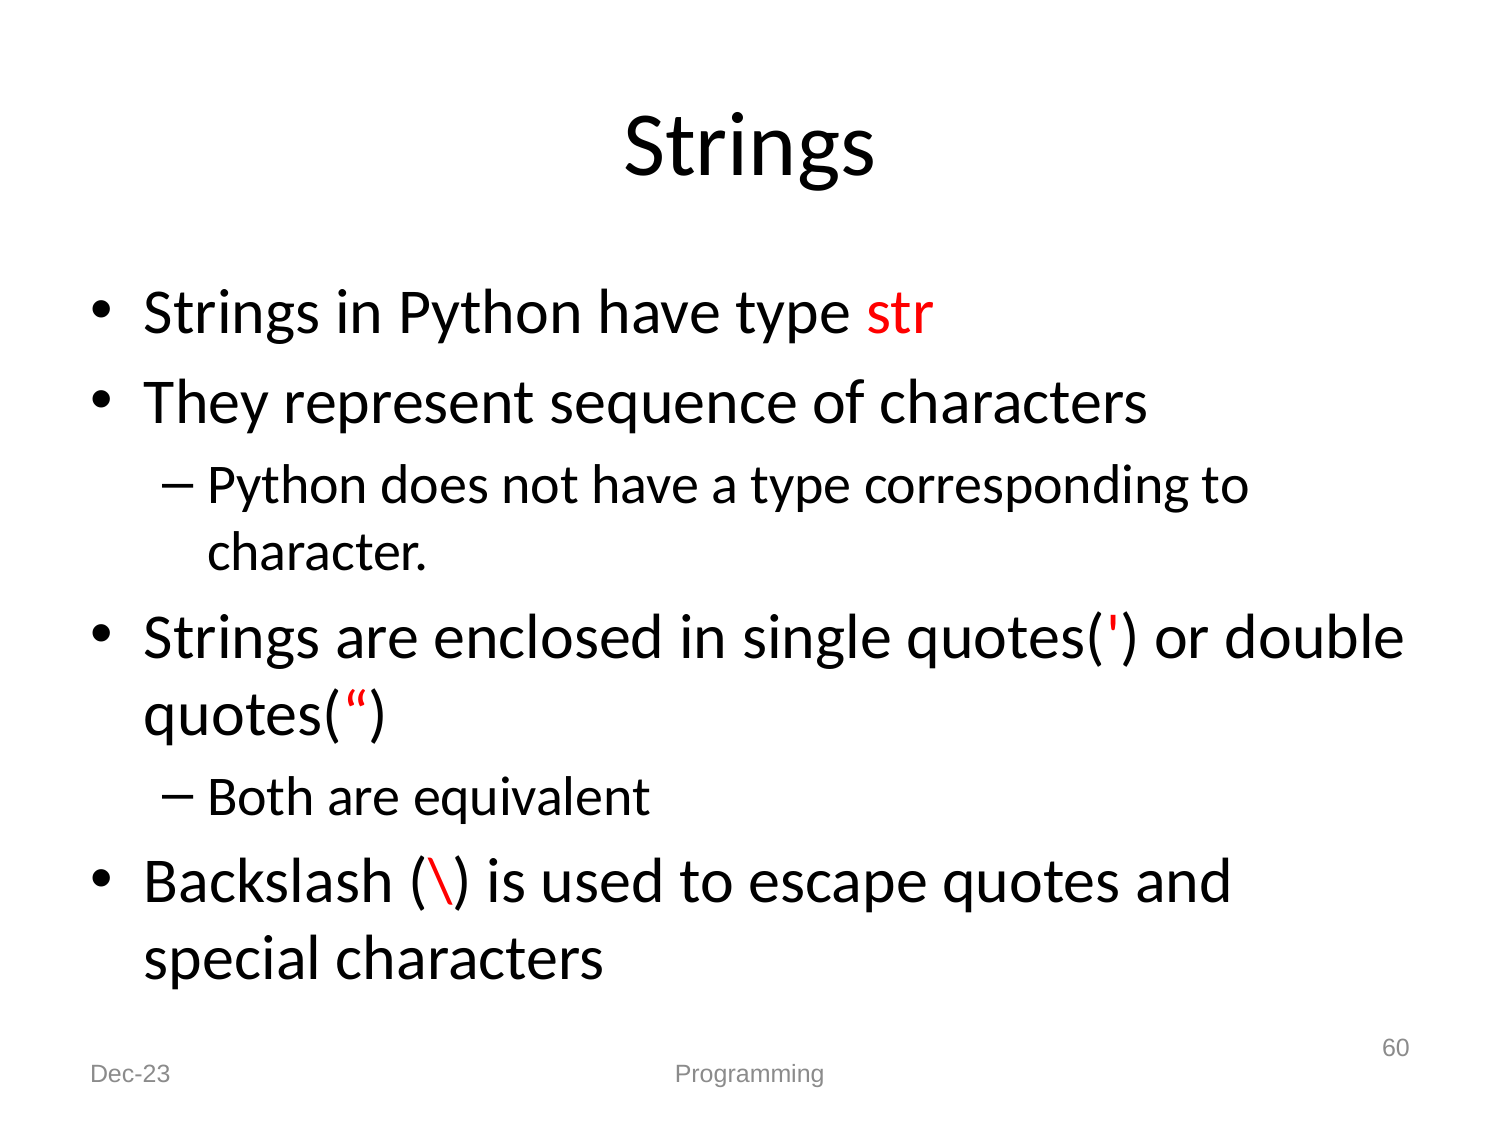

# Strings
Strings in Python have type str
They represent sequence of characters
Python does not have a type corresponding to character.
Strings are enclosed in single quotes(') or double quotes(“)
Both are equivalent
Backslash (\) is used to escape quotes and special characters
60
Dec-23
Programming